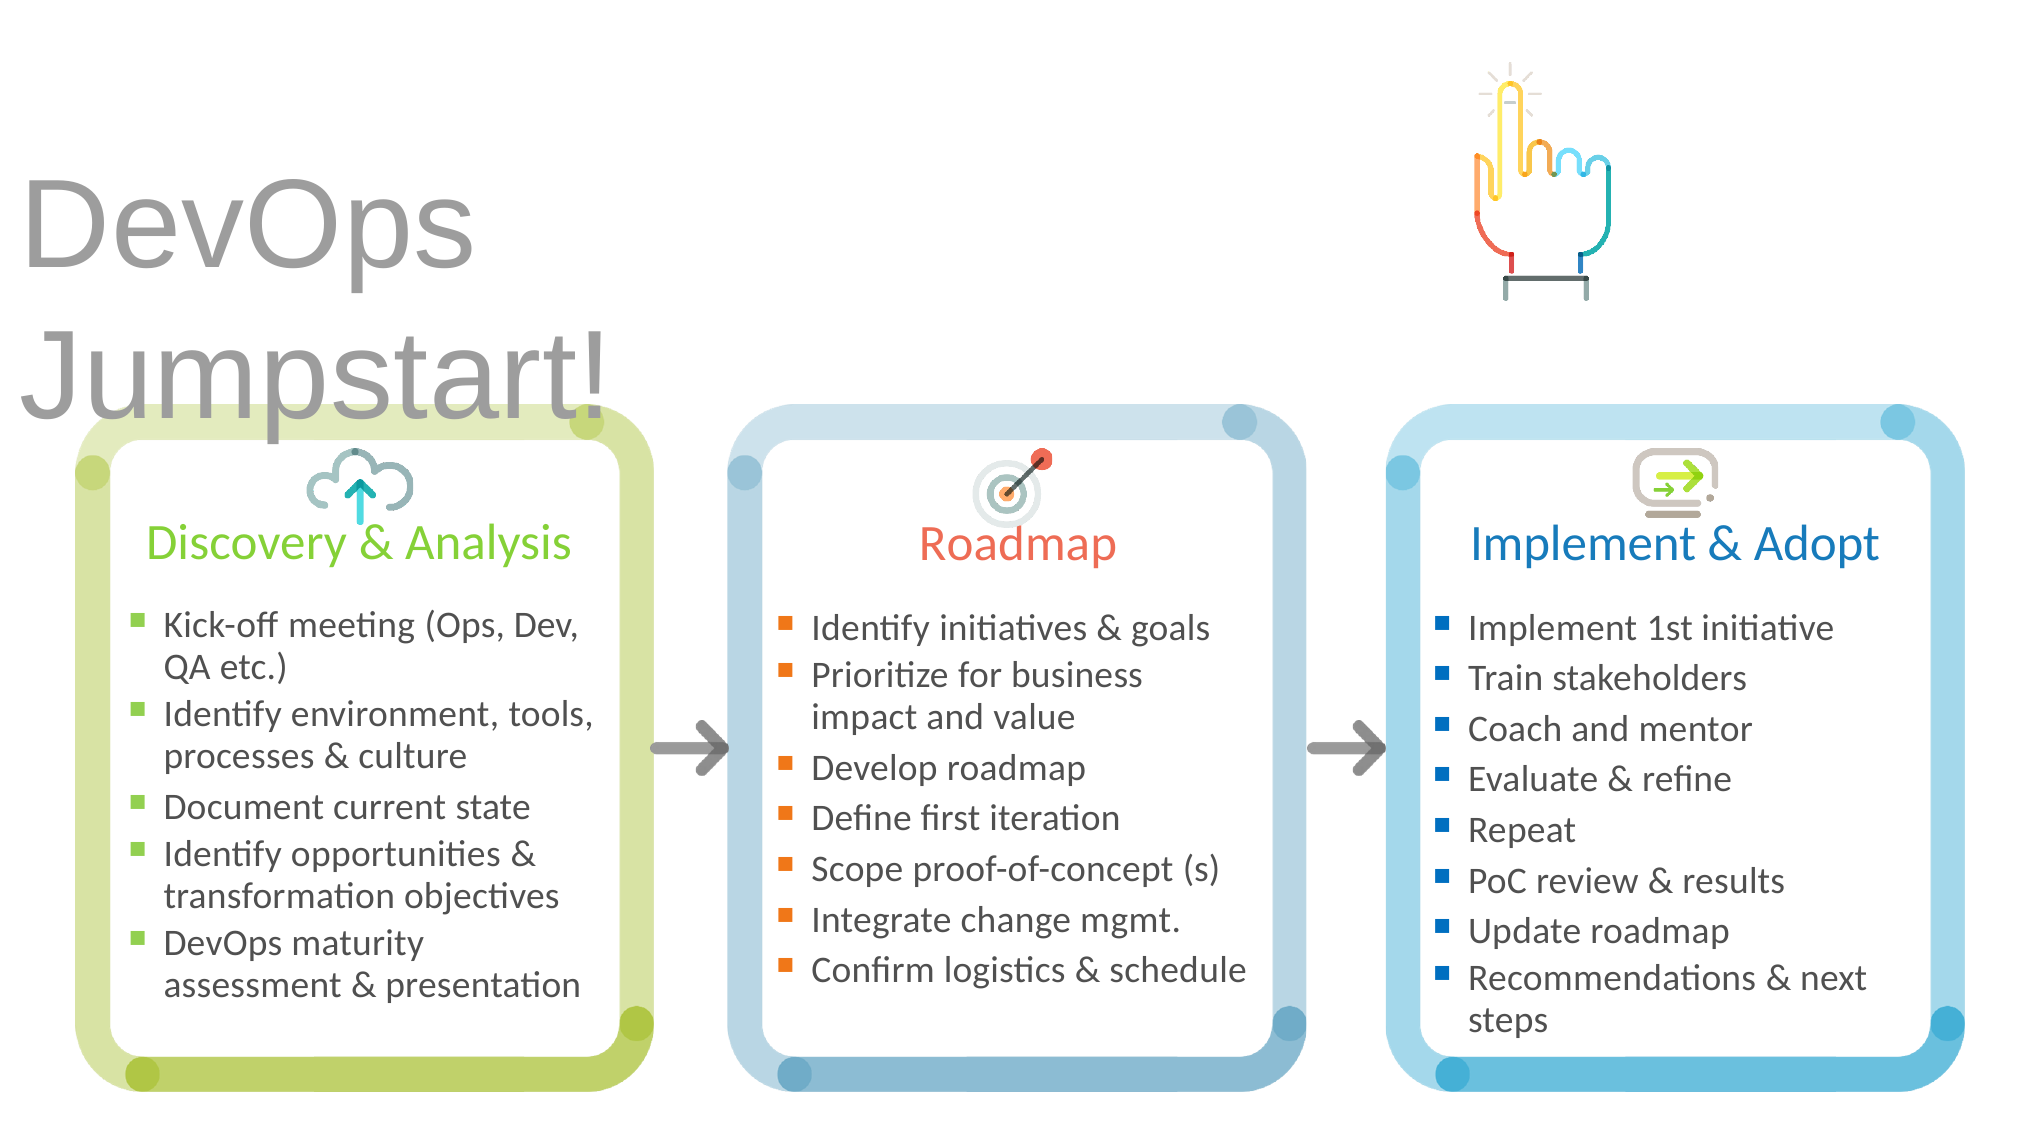

# DevOps Jumpstart!

Discovery & Analysis
Roadmap
Implement & Adopt
Identify initiatives & goals
Prioritize for business
impact and value
Develop roadmap
Define first iteration
Scope proof-of-concept (s)
Integrate change mgmt.
Confirm logistics & schedule
Implement 1st initiative
Train stakeholders
Coach and mentor
Evaluate & refine
Repeat
PoC review & results
Update roadmap
Recommendations & next
steps
Kick-off meeting (Ops, Dev,
QA etc.)
Identify environment, tools,
processes & culture
Document current state
Identify opportunities &
transformation objectives
DevOps maturity
assessment & presentation